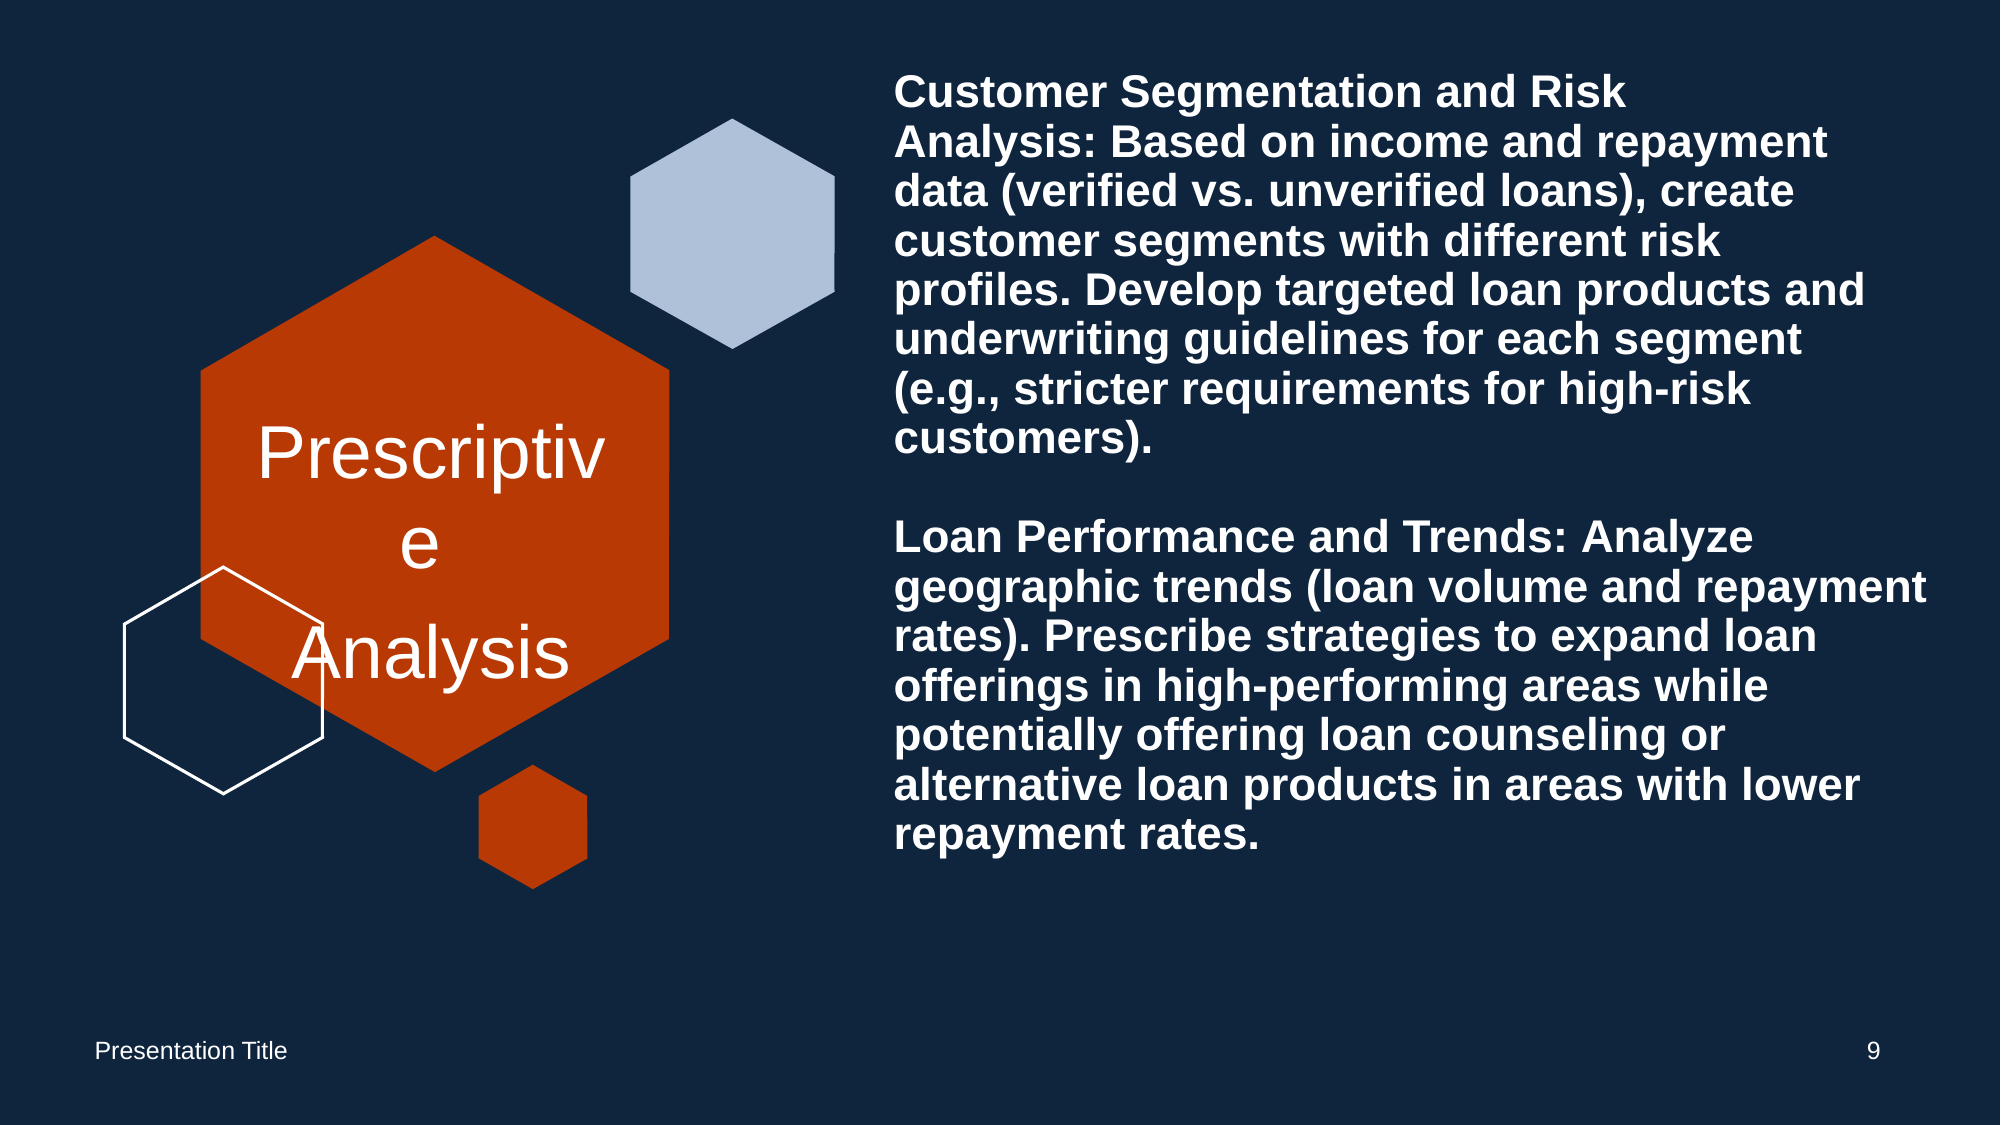

# Customer Segmentation and Risk Analysis: Based on income and repayment data (verified vs. unverified loans), create customer segments with different risk profiles. Develop targeted loan products and underwriting guidelines for each segment (e.g., stricter requirements for high-risk customers). Loan Performance and Trends: Analyze geographic trends (loan volume and repayment rates). Prescribe strategies to expand loan offerings in high-performing areas while potentially offering loan counseling or alternative loan products in areas with lower repayment rates.
Prescriptive
Analysis
9
Presentation Title